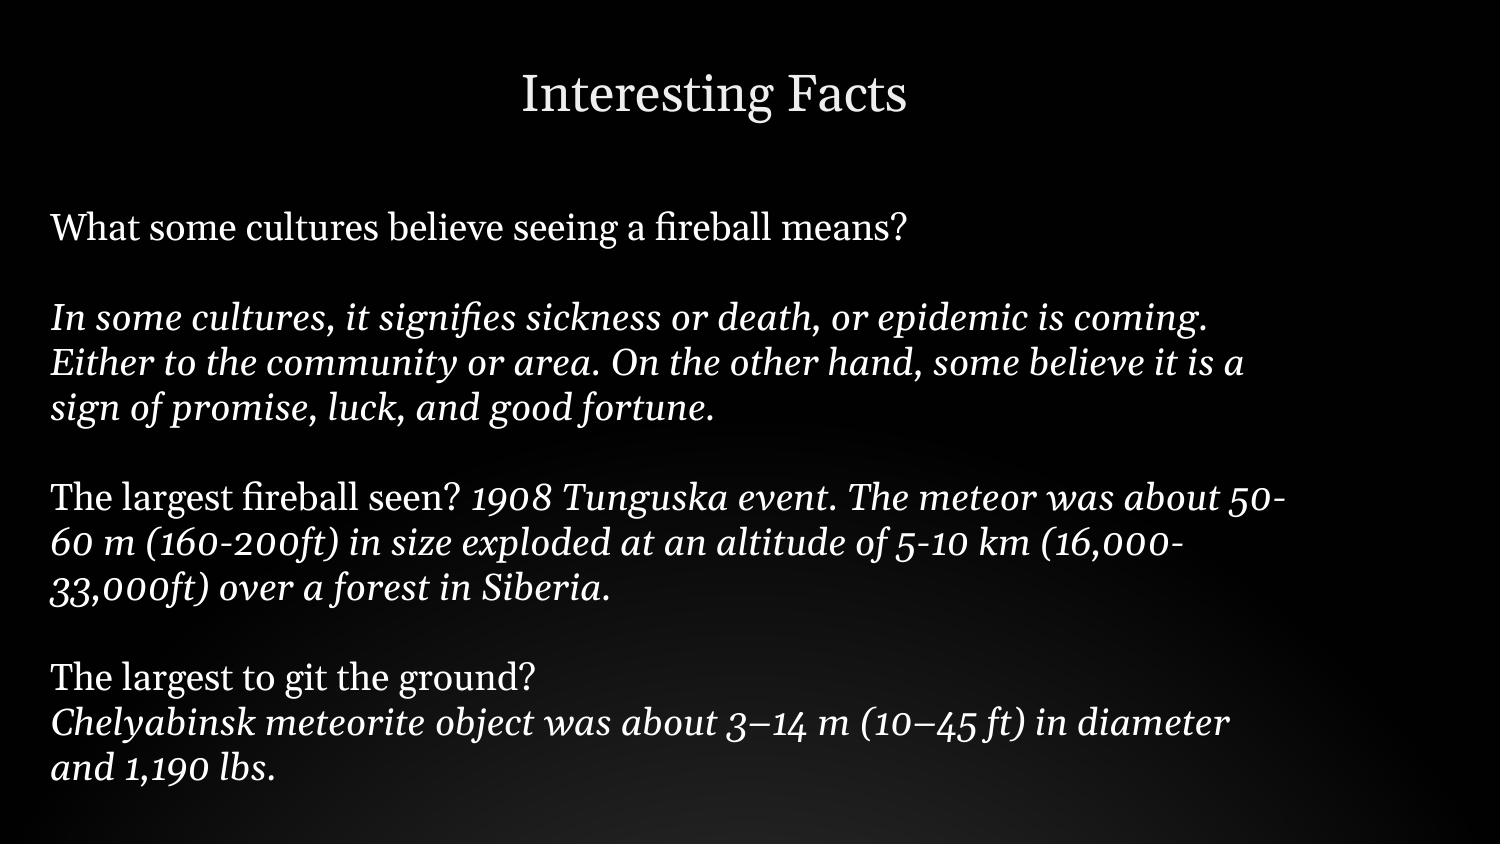

# Interesting Facts
What some cultures believe seeing a fireball means?

In some cultures, it signifies sickness or death, or epidemic is coming.
Either to the community or area. On the other hand, some believe it is a sign of promise, luck, and good fortune.

The largest fireball seen? 1908 Tunguska event. The meteor was about 50-60 m (160-200ft) in size exploded at an altitude of 5-10 km (16,000-33,000ft) over a forest in Siberia.

The largest to git the ground?
Chelyabinsk meteorite object was about 3–14 m (10–45 ft) in diameter and 1,190 lbs.